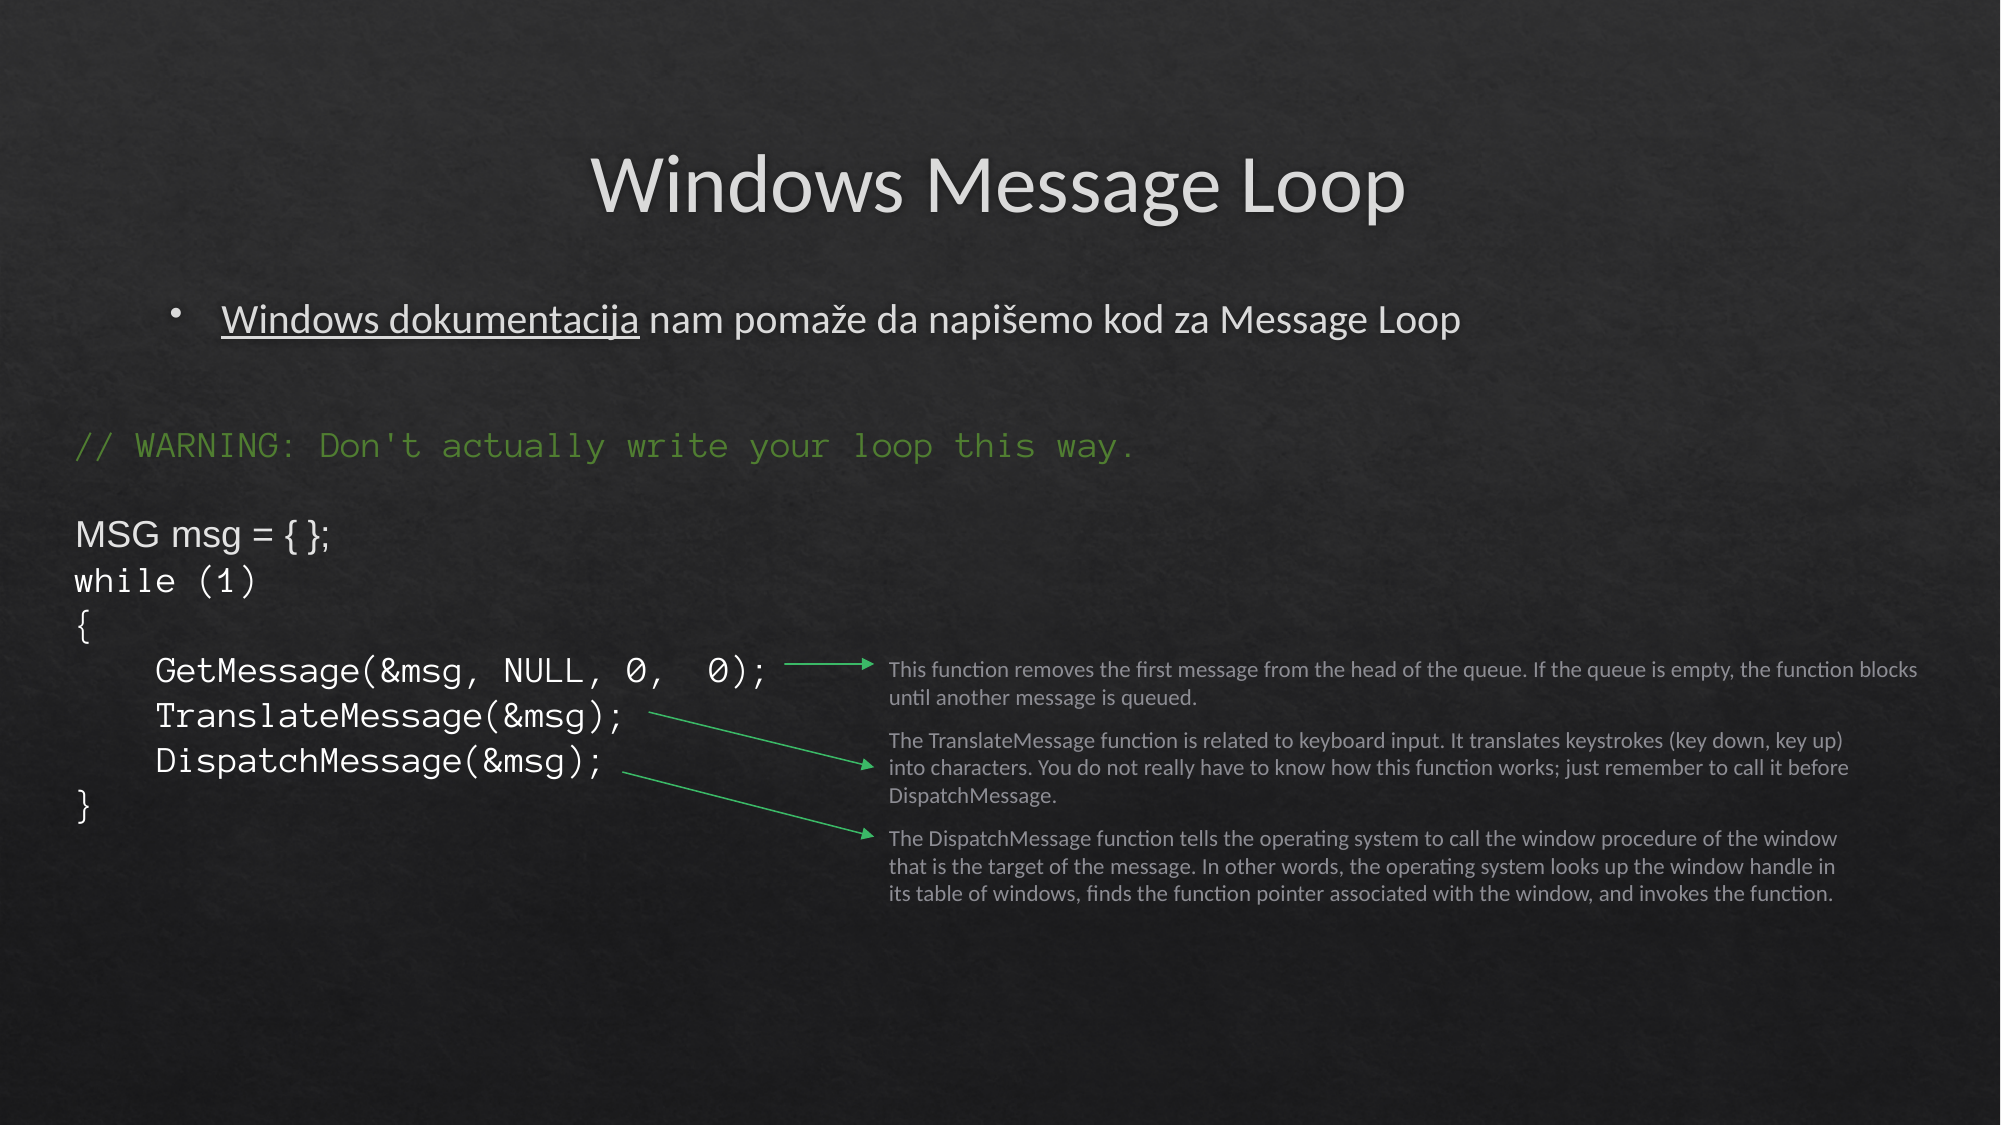

# Windows Message Loop
Windows dokumentacija nam pomaže da napišemo kod za Message Loop
// WARNING: Don't actually write your loop this way.

MSG msg = { };
while (1)
{
    GetMessage(&msg, NULL, 0,  0);
    TranslateMessage(&msg);
    DispatchMessage(&msg);
}
This function removes the first message from the head of the queue. If the queue is empty, the function blocks until another message is queued.
The TranslateMessage function is related to keyboard input. It translates keystrokes (key down, key up) into characters. You do not really have to know how this function works; just remember to call it before DispatchMessage.
The DispatchMessage function tells the operating system to call the window procedure of the window that is the target of the message. In other words, the operating system looks up the window handle in its table of windows, finds the function pointer associated with the window, and invokes the function.